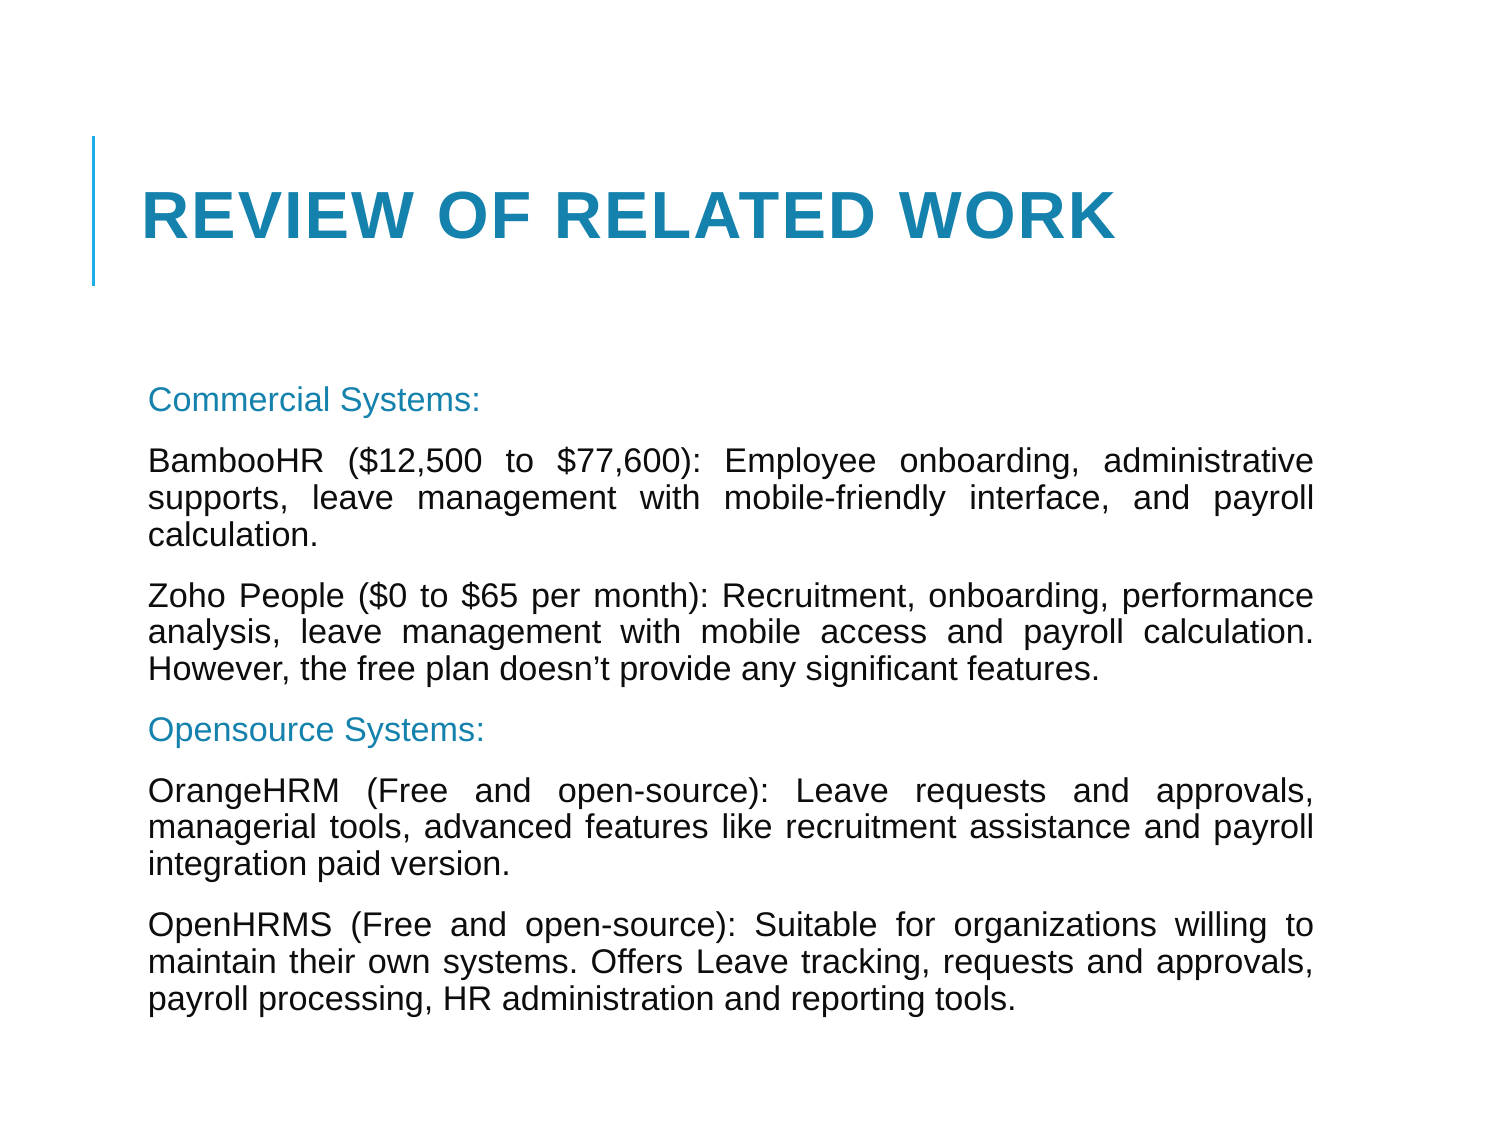

# Review of Related Work
Commercial Systems:
BambooHR ($12,500 to $77,600): Employee onboarding, administrative supports, leave management with mobile-friendly interface, and payroll calculation.
Zoho People ($0 to $65 per month): Recruitment, onboarding, performance analysis, leave management with mobile access and payroll calculation. However, the free plan doesn’t provide any significant features.
Opensource Systems:
OrangeHRM (Free and open-source): Leave requests and approvals, managerial tools, advanced features like recruitment assistance and payroll integration paid version.
OpenHRMS (Free and open-source): Suitable for organizations willing to maintain their own systems. Offers Leave tracking, requests and approvals, payroll processing, HR administration and reporting tools.